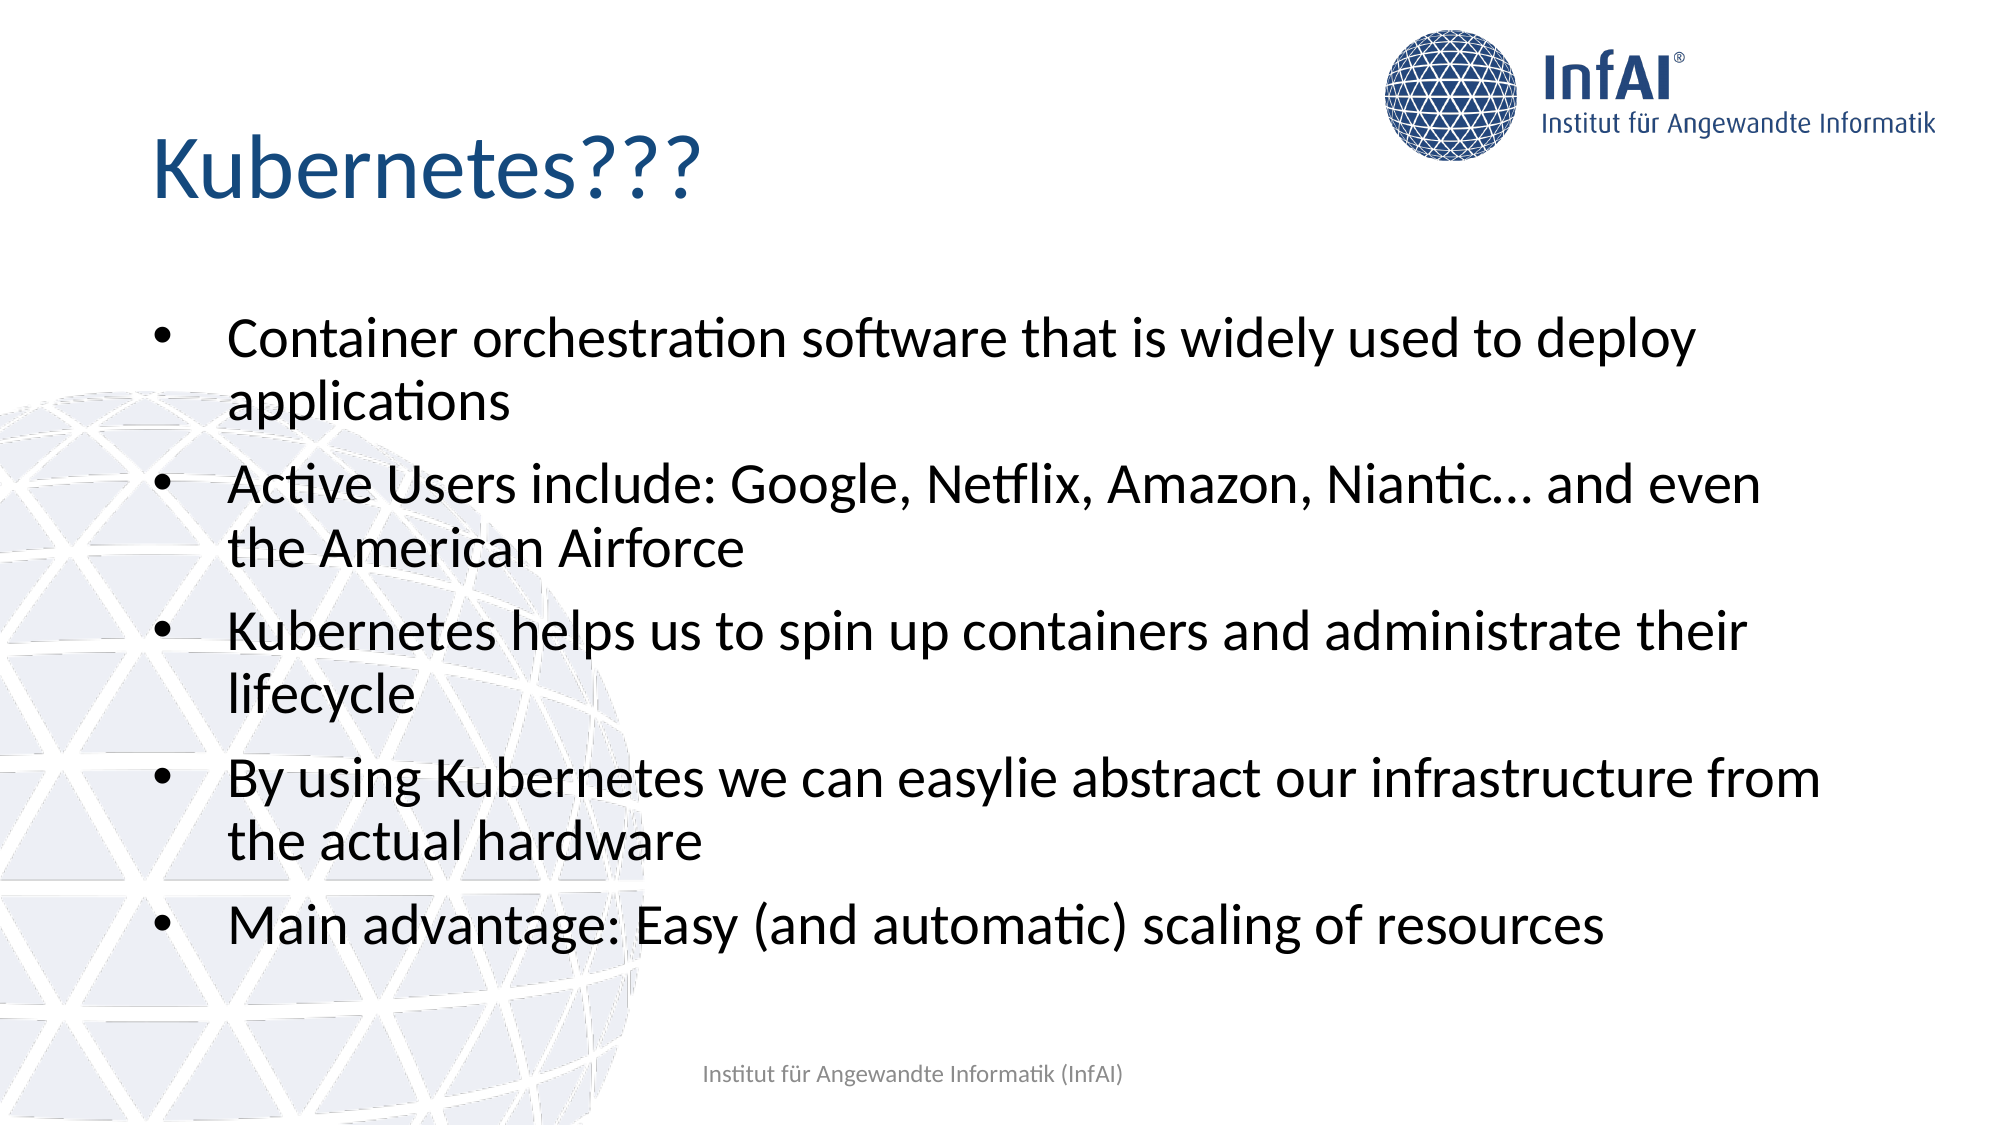

# Kubernetes???
Container orchestration software that is widely used to deploy applications
Active Users include: Google, Netflix, Amazon, Niantic… and even the American Airforce
Kubernetes helps us to spin up containers and administrate their lifecycle
By using Kubernetes we can easylie abstract our infrastructure from the actual hardware
Main advantage: Easy (and automatic) scaling of resources
Institut für Angewandte Informatik (InfAI)